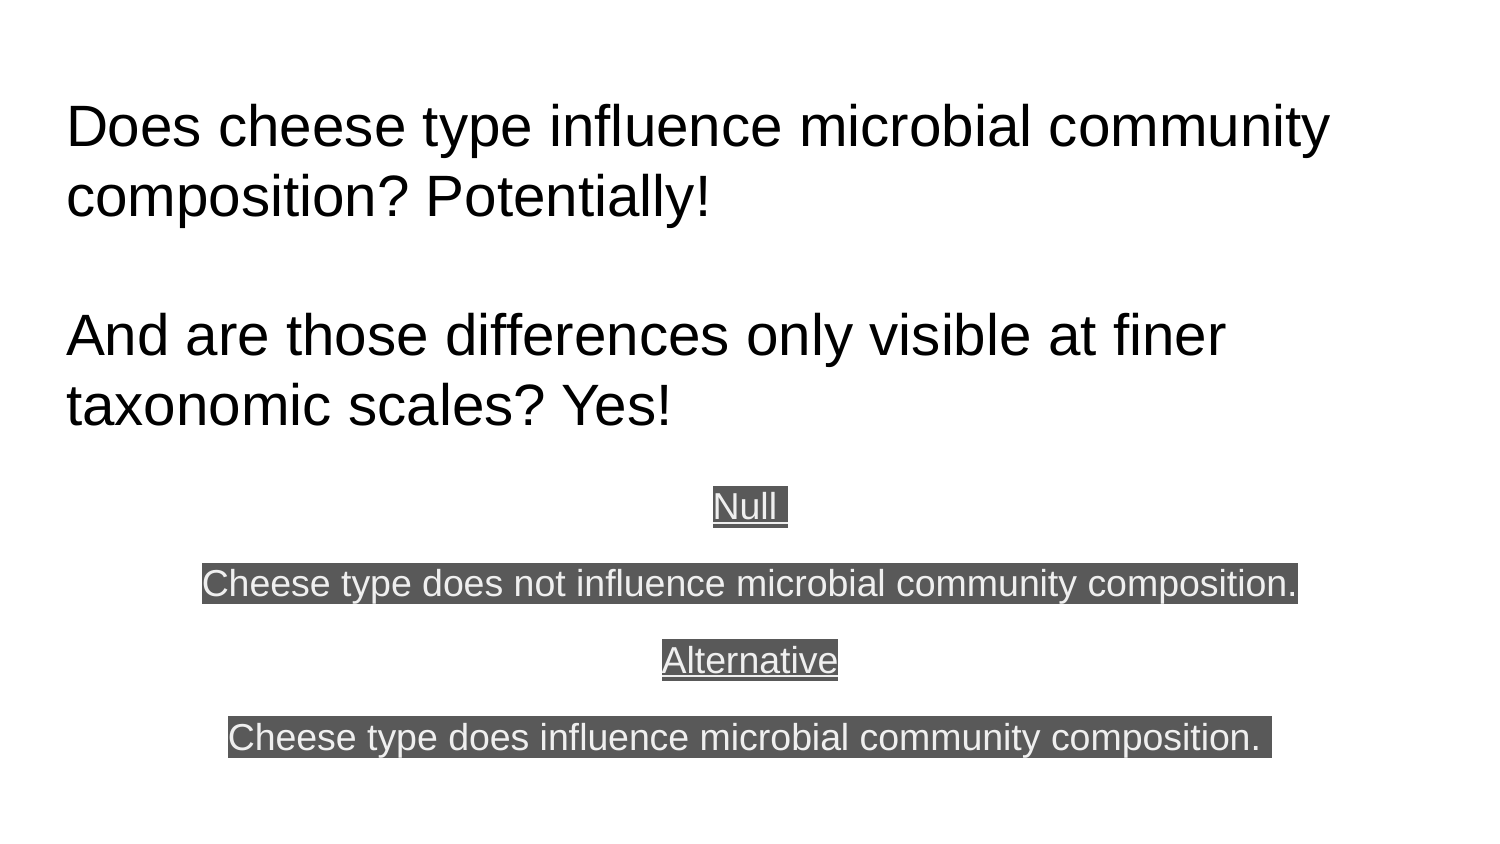

# Does cheese type influence microbial community composition? Potentially!

And are those differences only visible at finer taxonomic scales? Yes!

Null
Cheese type does not influence microbial community composition.
Alternative
Cheese type does influence microbial community composition.